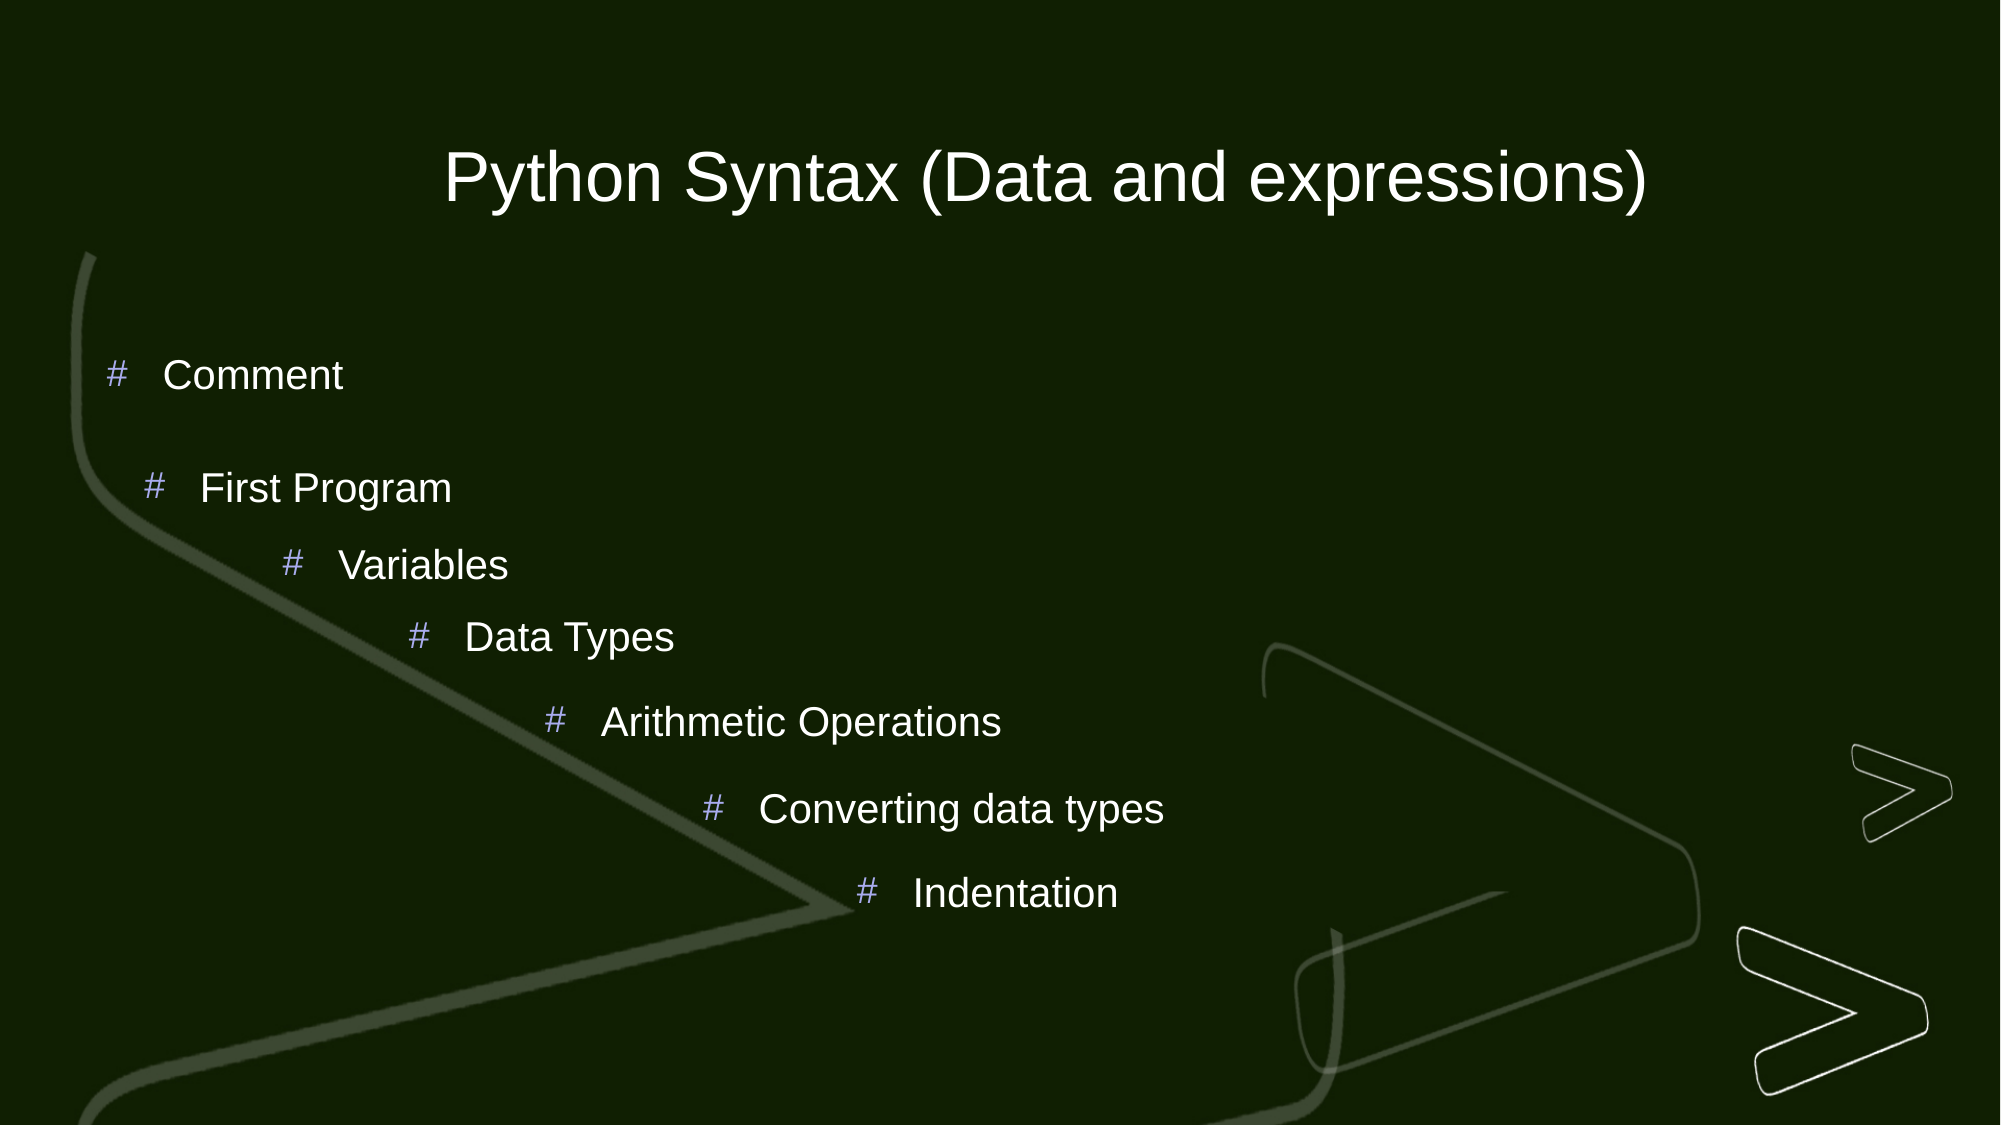

# Python Syntax (Data and expressions)
Comment
First Program
Variables
Data Types
Arithmetic Operations
Converting data types
Indentation